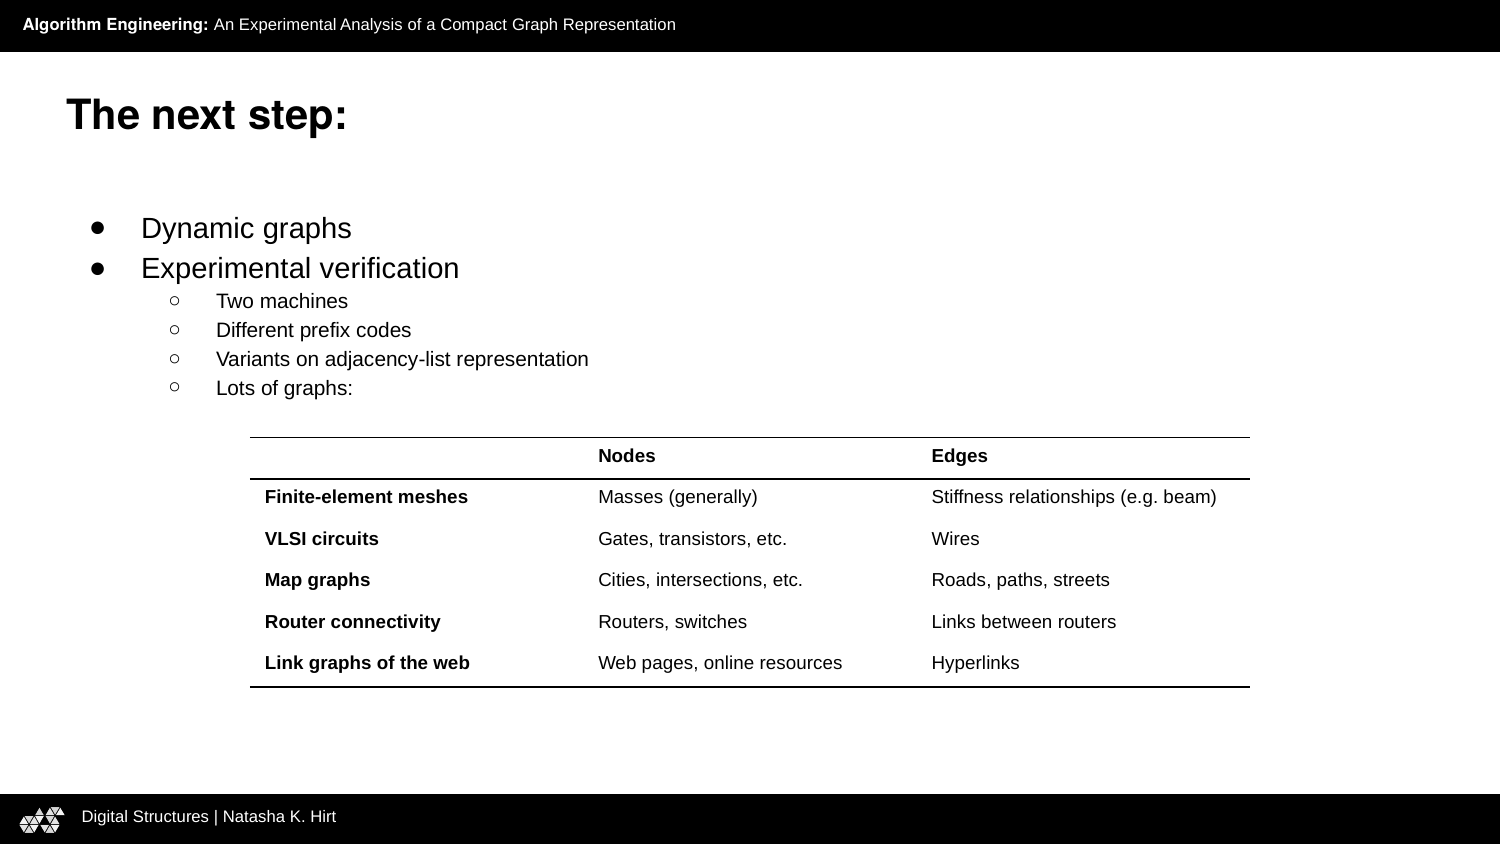

# The next step:
Dynamic graphs
Experimental verification
Two machines
Different prefix codes
Variants on adjacency-list representation
Lots of graphs:
|  | Nodes | Edges |
| --- | --- | --- |
| Finite-element meshes | Masses (generally) | Stiffness relationships (e.g. beam) |
| VLSI circuits | Gates, transistors, etc. | Wires |
| Map graphs | Cities, intersections, etc. | Roads, paths, streets |
| Router connectivity | Routers, switches | Links between routers |
| Link graphs of the web | Web pages, online resources | Hyperlinks |